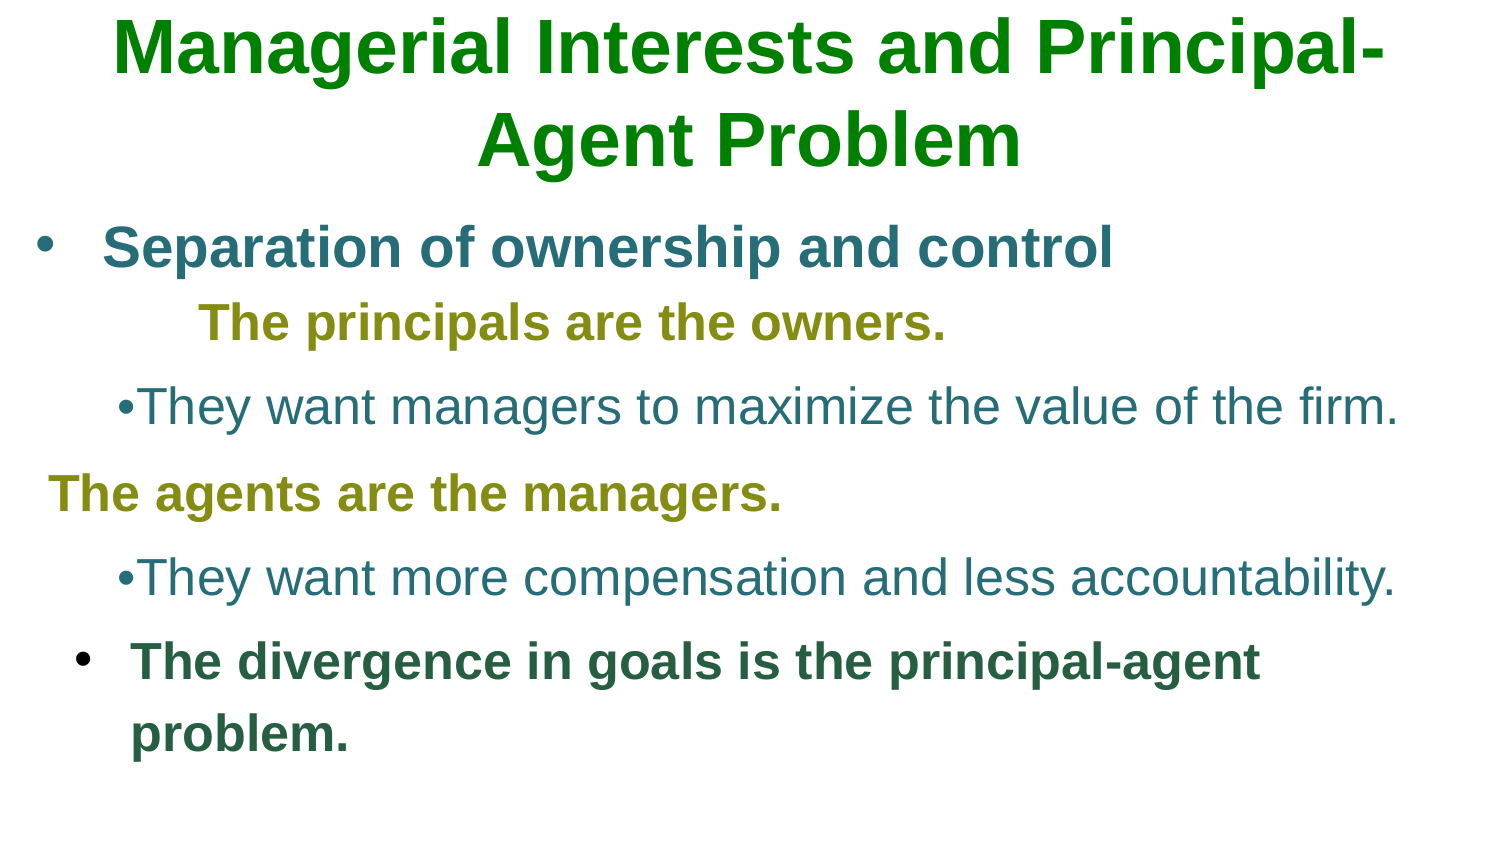

# Managerial Interests and Principal-Agent Problem
Separation of ownership and control
	The principals are the owners.
   •They want managers to maximize the value of the firm.
	The agents are the managers.
   •They want more compensation and less accountability.
The divergence in goals is the principal-agent problem.